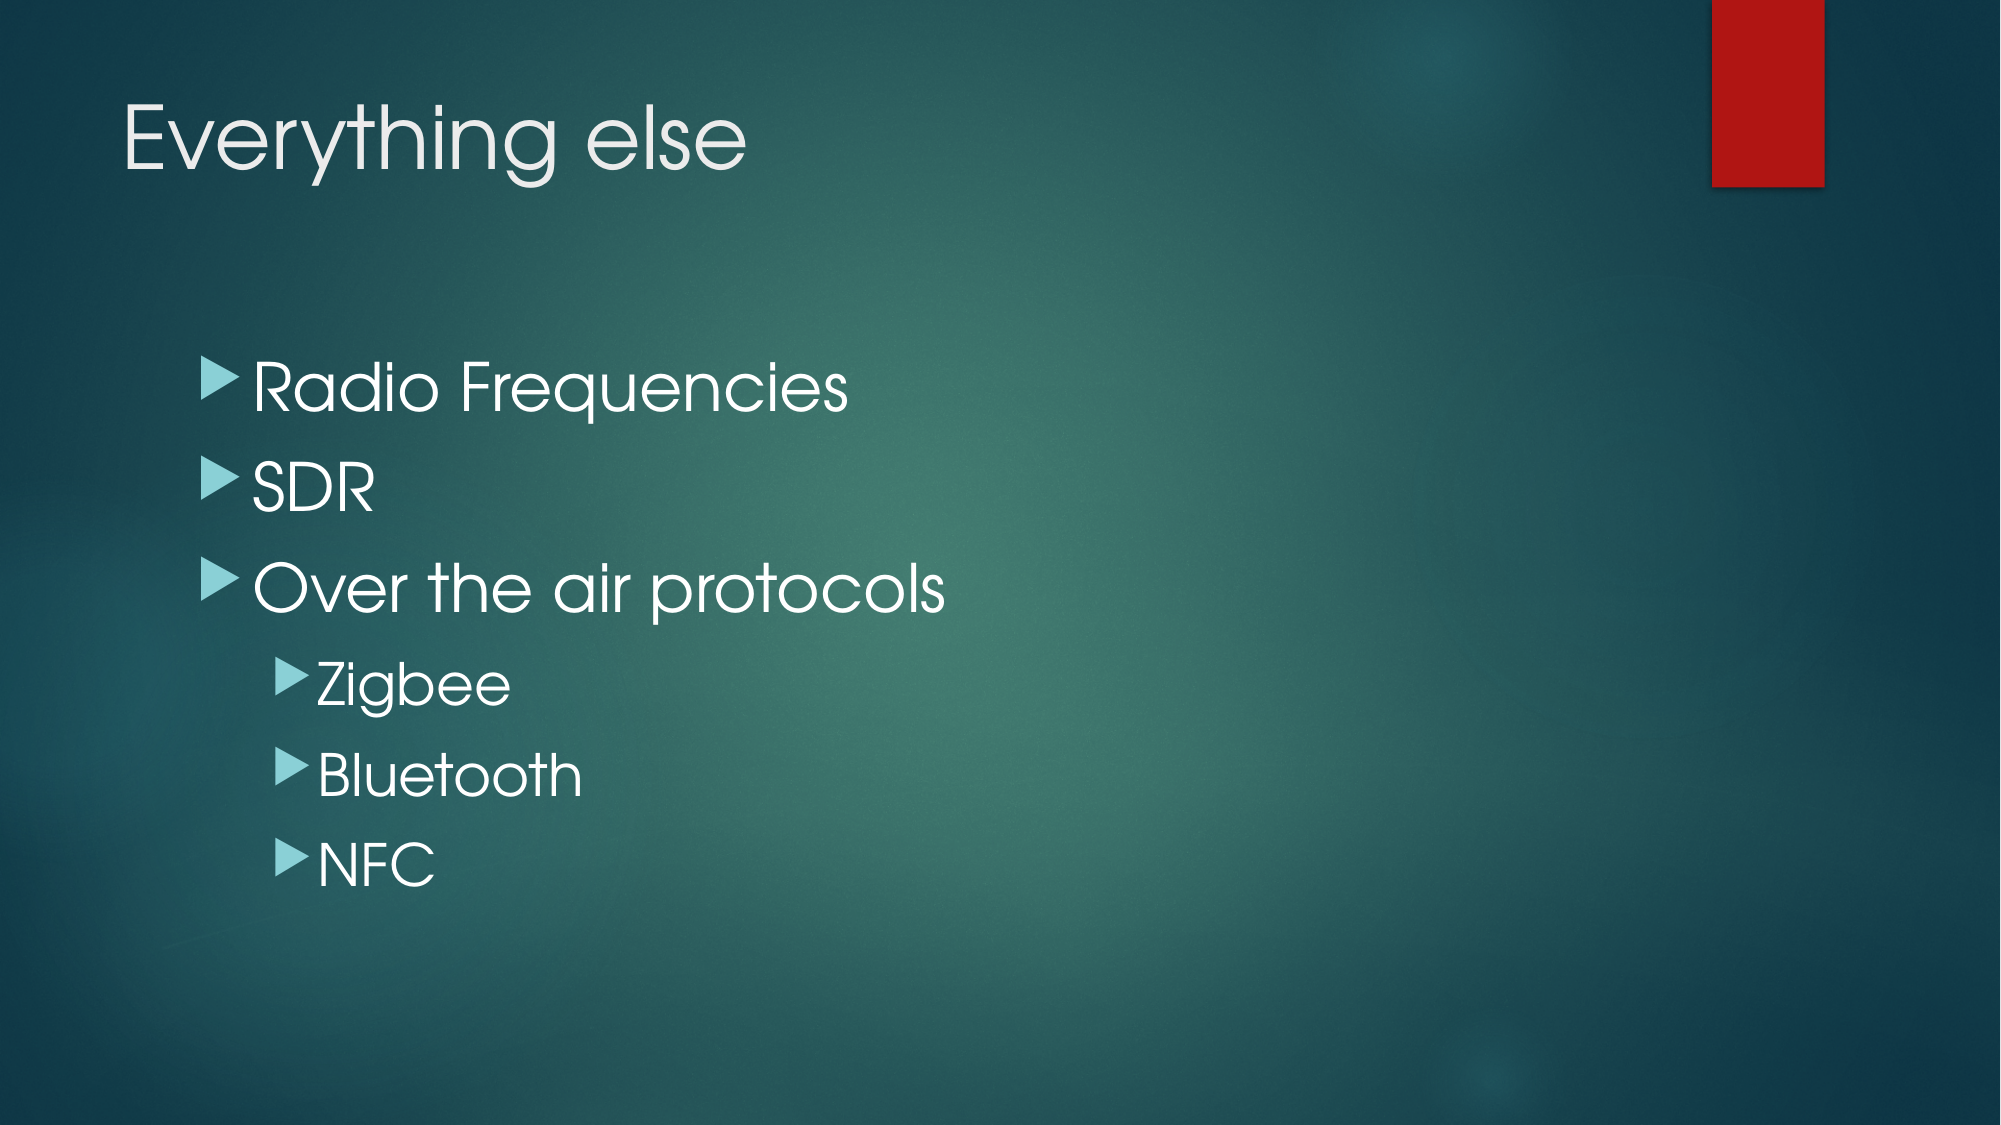

# Everything else
Radio Frequencies
SDR
Over the air protocols
Zigbee
Bluetooth
NFC